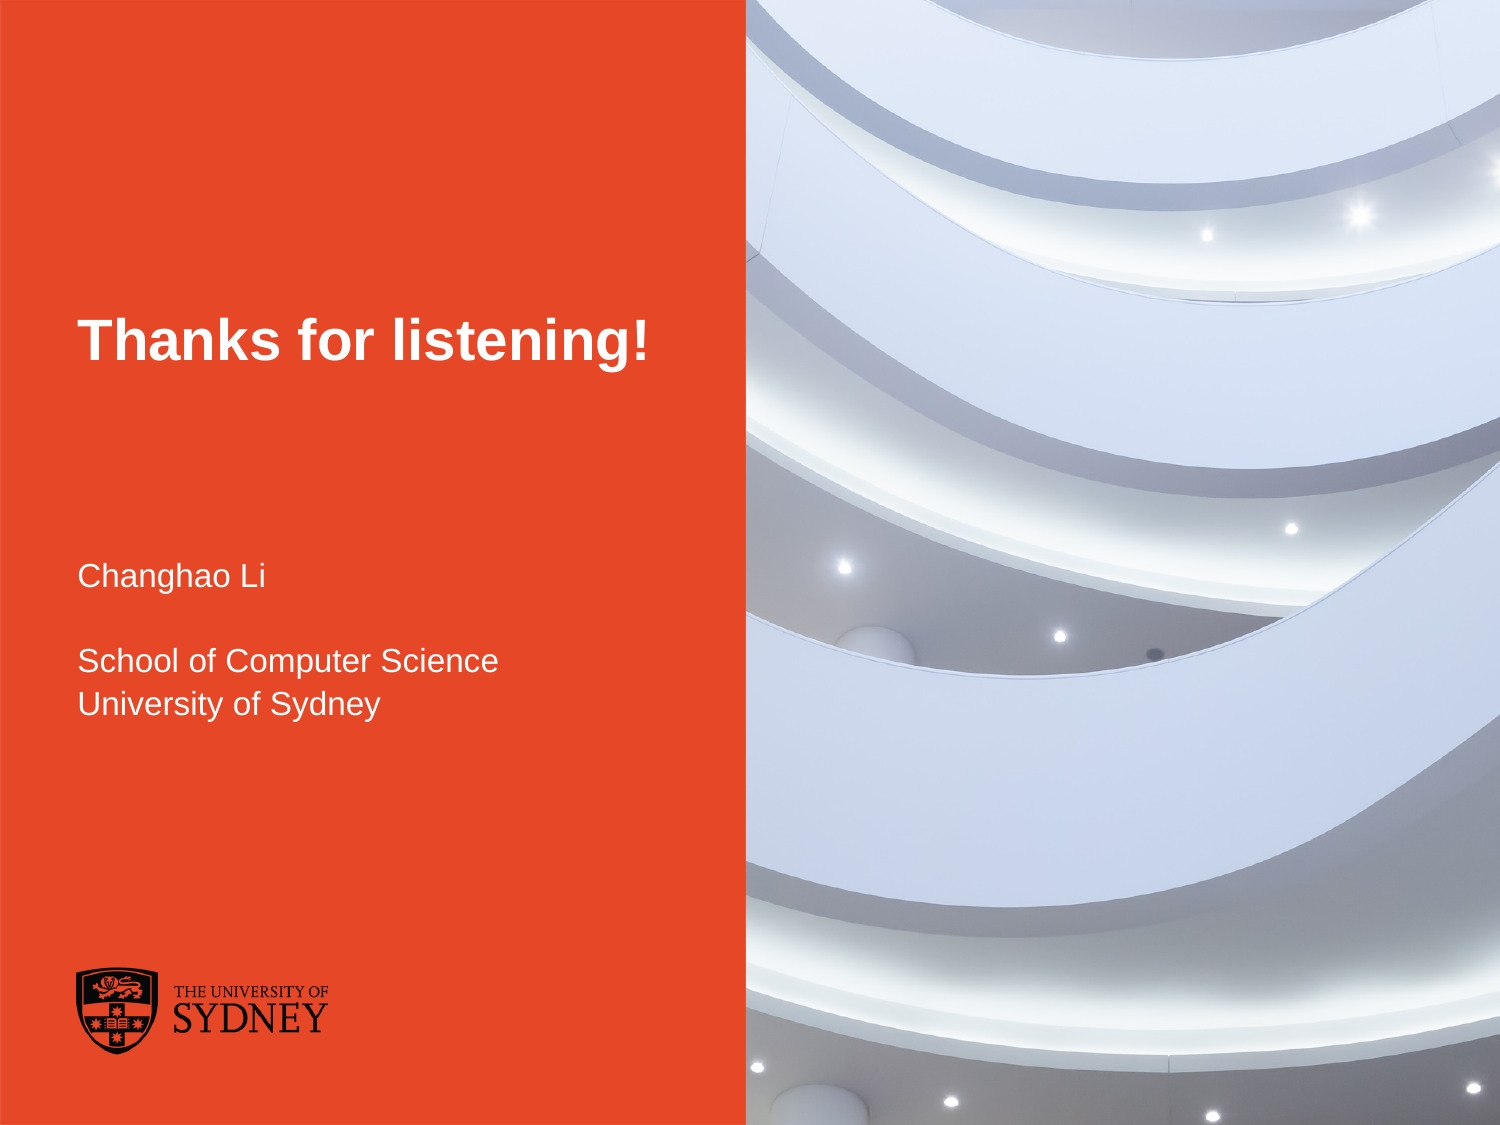

# Thanks for listening!
Changhao Li

School of Computer Science
University of Sydney